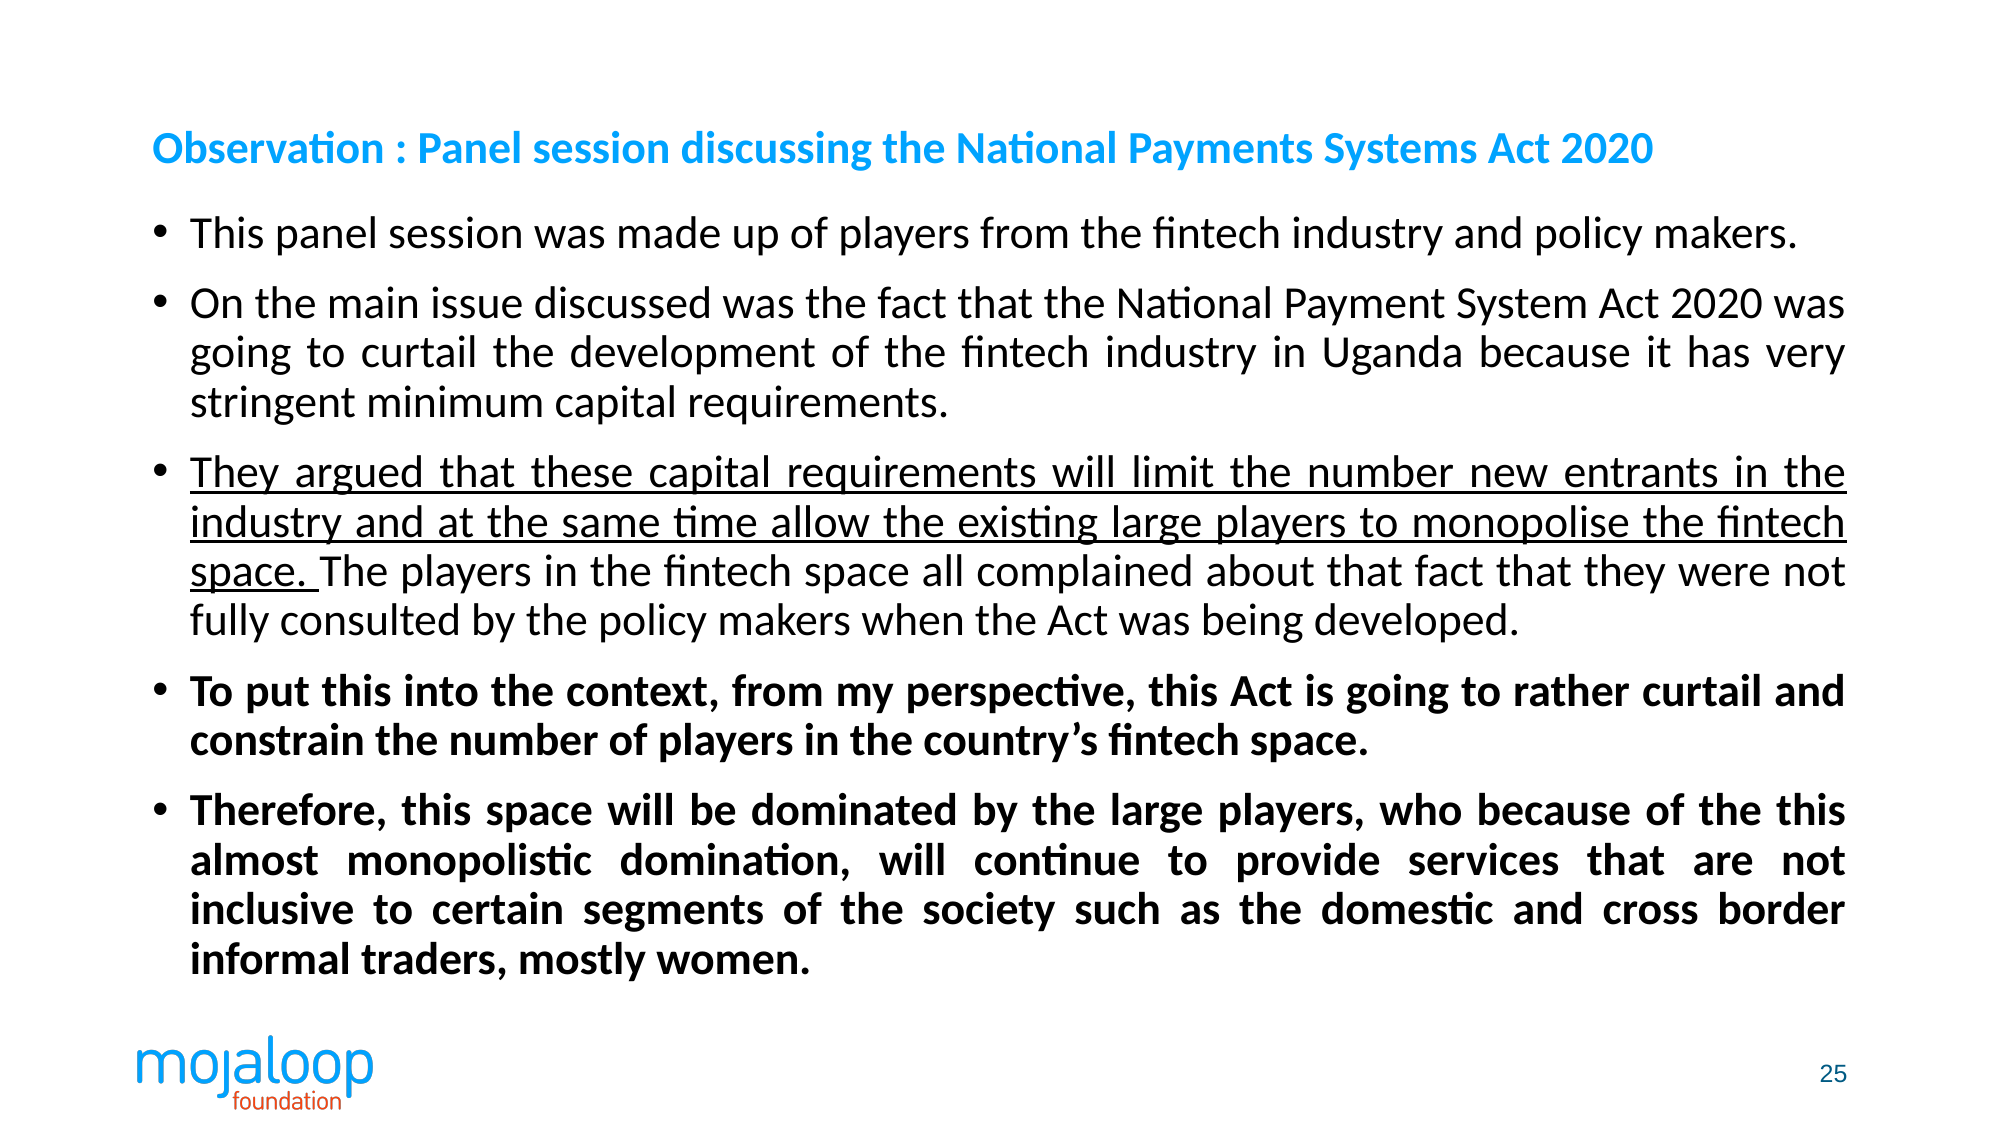

# Observation : Panel session discussing the National Payments Systems Act 2020
This panel session was made up of players from the fintech industry and policy makers.
On the main issue discussed was the fact that the National Payment System Act 2020 was going to curtail the development of the fintech industry in Uganda because it has very stringent minimum capital requirements.
They argued that these capital requirements will limit the number new entrants in the industry and at the same time allow the existing large players to monopolise the fintech space. The players in the fintech space all complained about that fact that they were not fully consulted by the policy makers when the Act was being developed.
To put this into the context, from my perspective, this Act is going to rather curtail and constrain the number of players in the country’s fintech space.
Therefore, this space will be dominated by the large players, who because of the this almost monopolistic domination, will continue to provide services that are not inclusive to certain segments of the society such as the domestic and cross border informal traders, mostly women.

25